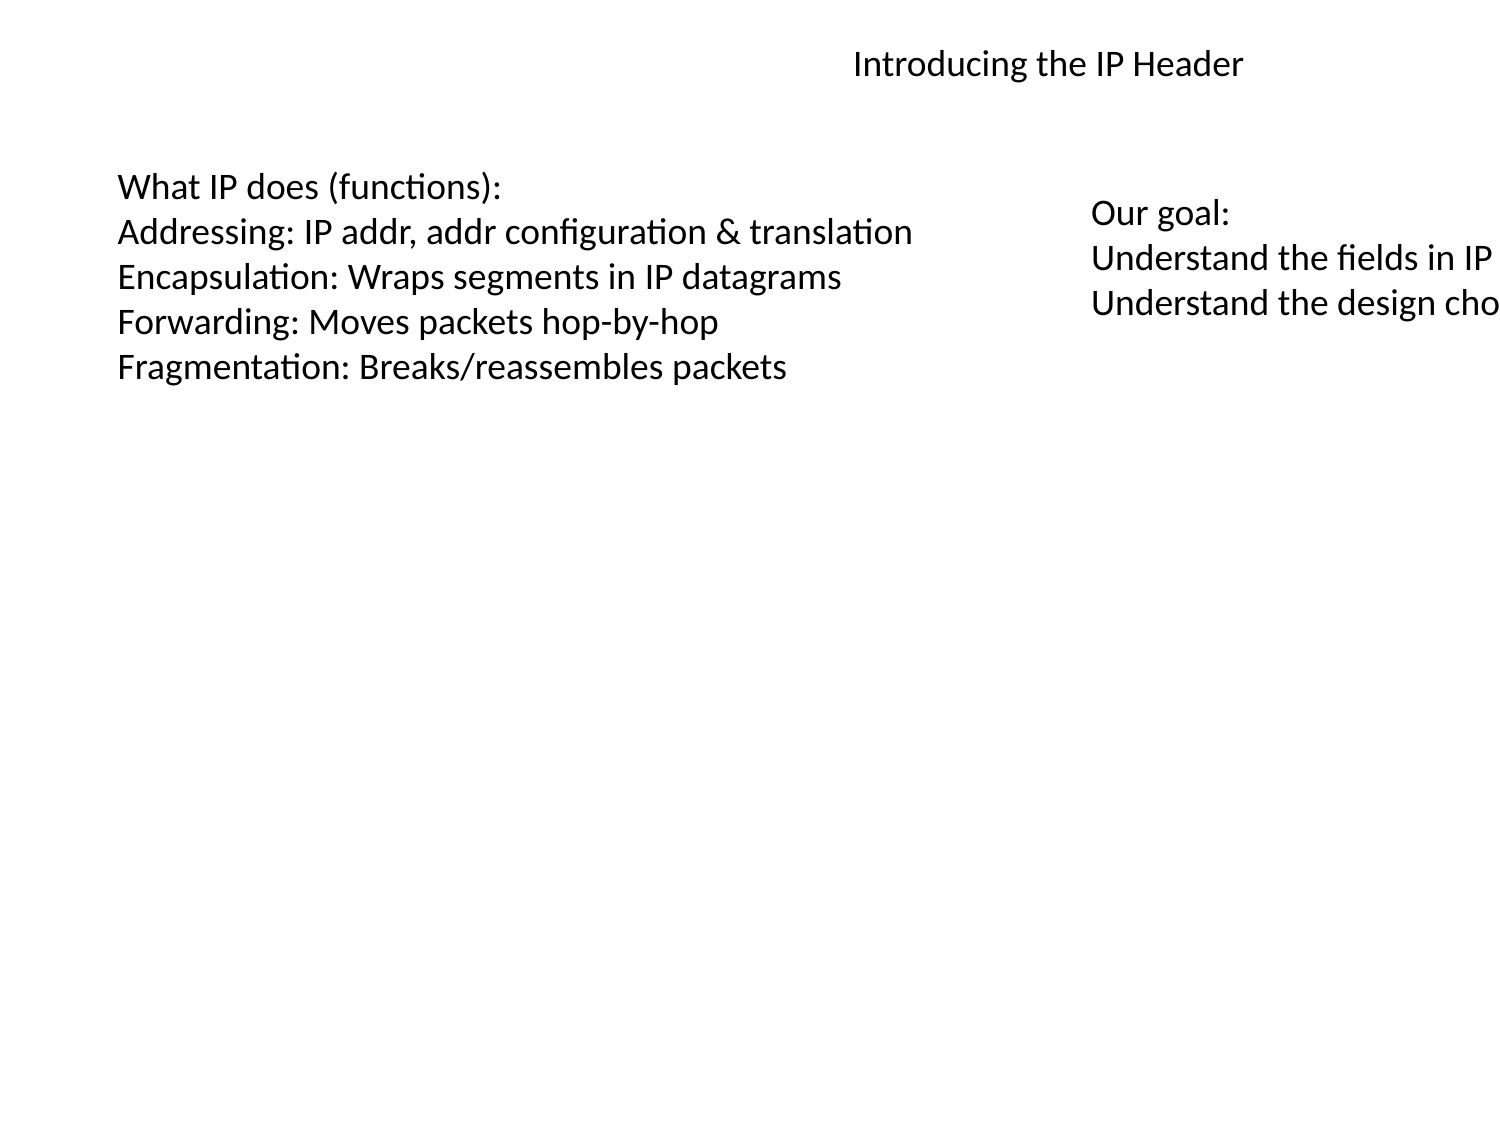

Introducing the IP Header
What IP does (functions):
Addressing: IP addr, addr configuration & translation
Encapsulation: Wraps segments in IP datagrams
Forwarding: Moves packets hop-by-hop
Fragmentation: Breaks/reassembles packets
Our goal:
Understand the fields in IP header
Understand the design choices in making this header
IP Header
IP Payload